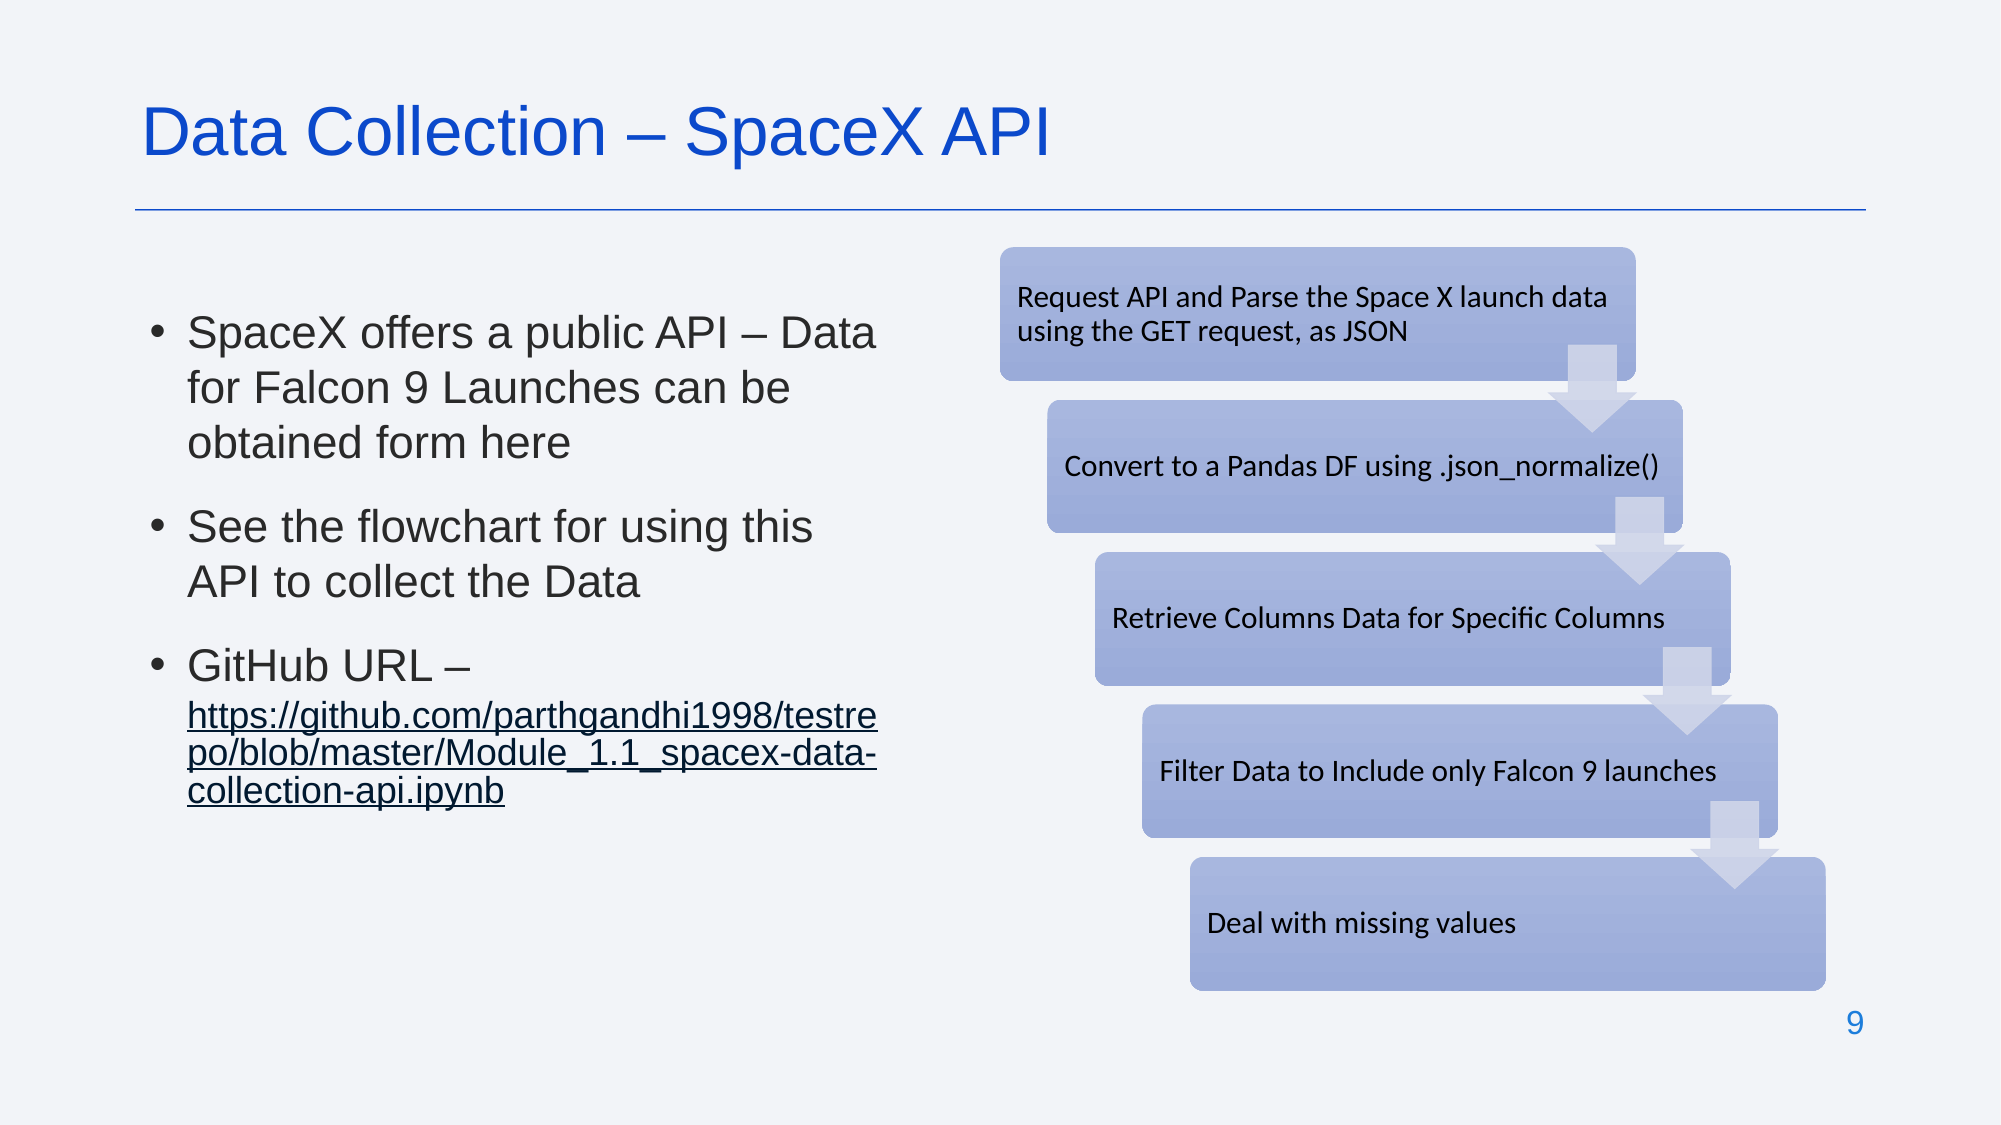

Data Collection – SpaceX API
Request API and Parse the Space X launch data using the GET request, as JSON
Convert to a Pandas DF using .json_normalize()
Retrieve Columns Data for Specific Columns
Filter Data to Include only Falcon 9 launches
Deal with missing values

SpaceX offers a public API – Data for Falcon 9 Launches can be obtained form here
See the flowchart for using this API to collect the Data
GitHub URL –https://github.com/parthgandhi1998/testrepo/blob/master/Module_1.1_spacex-data-collection-api.ipynb

9